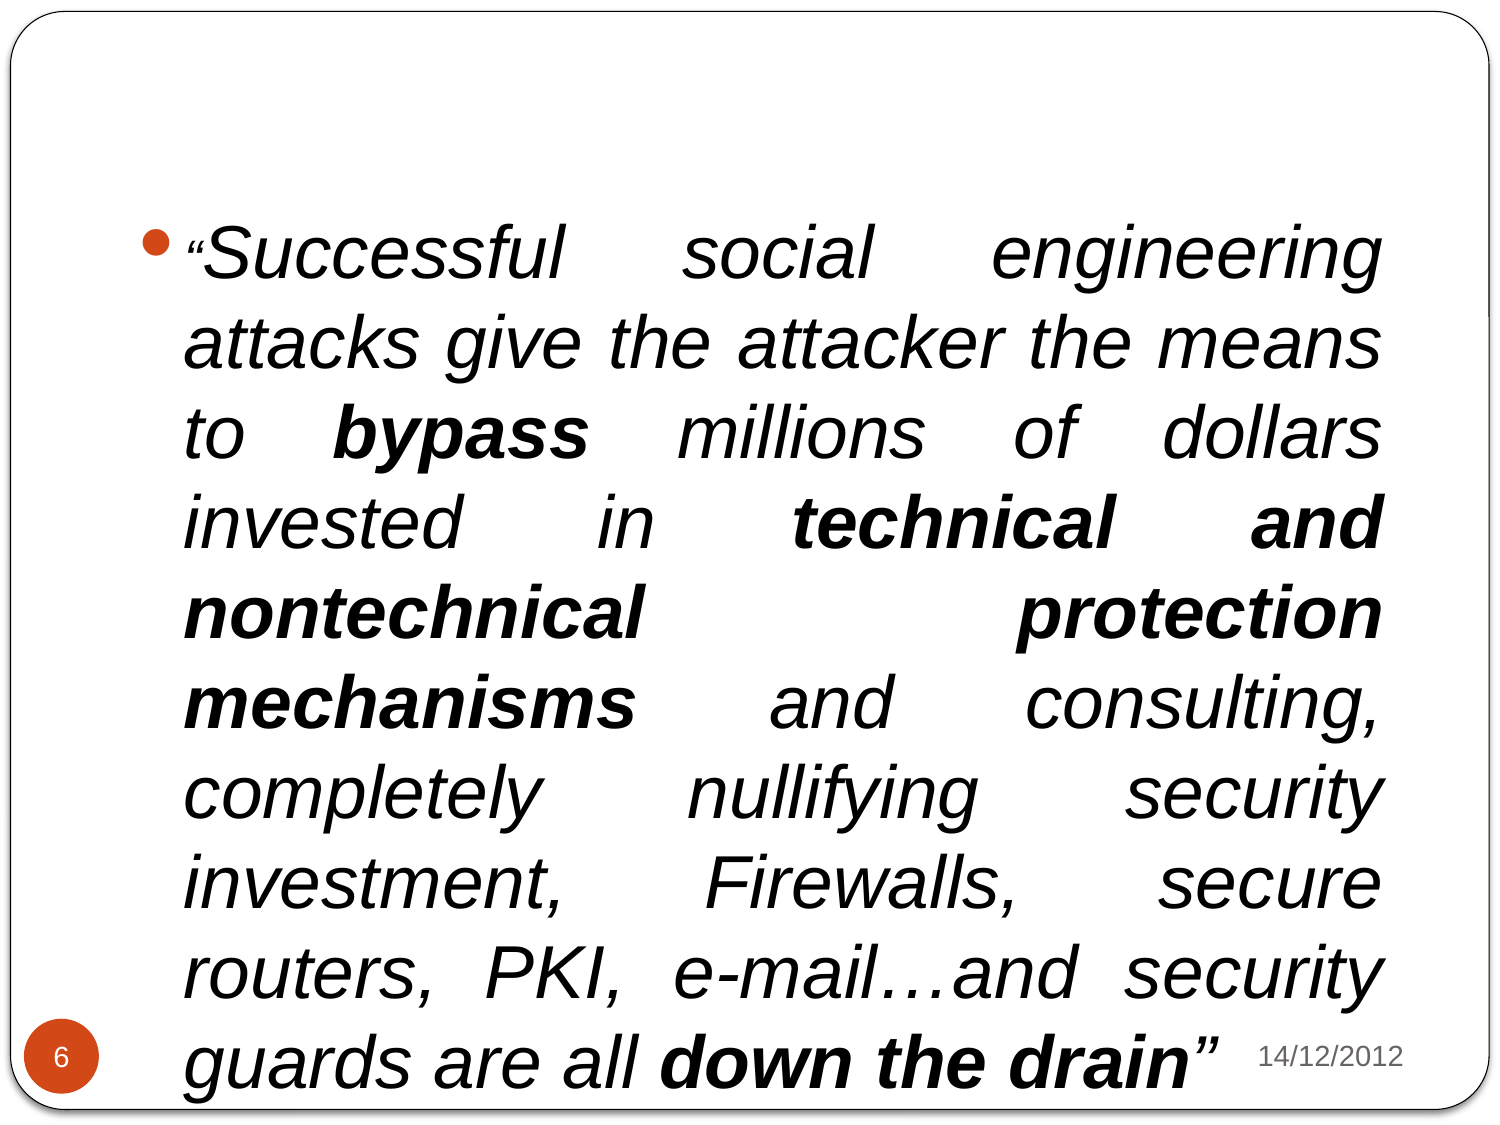

“Successful social engineering attacks give the attacker the means to bypass millions of dollars invested in technical and nontechnical  protection mechanisms and consulting, completely nullifying security investment, Firewalls, secure routers, PKI, e-mail…and security guards are all down the drain”
- Kurt Manske. (November 2000)
14/12/2012
6